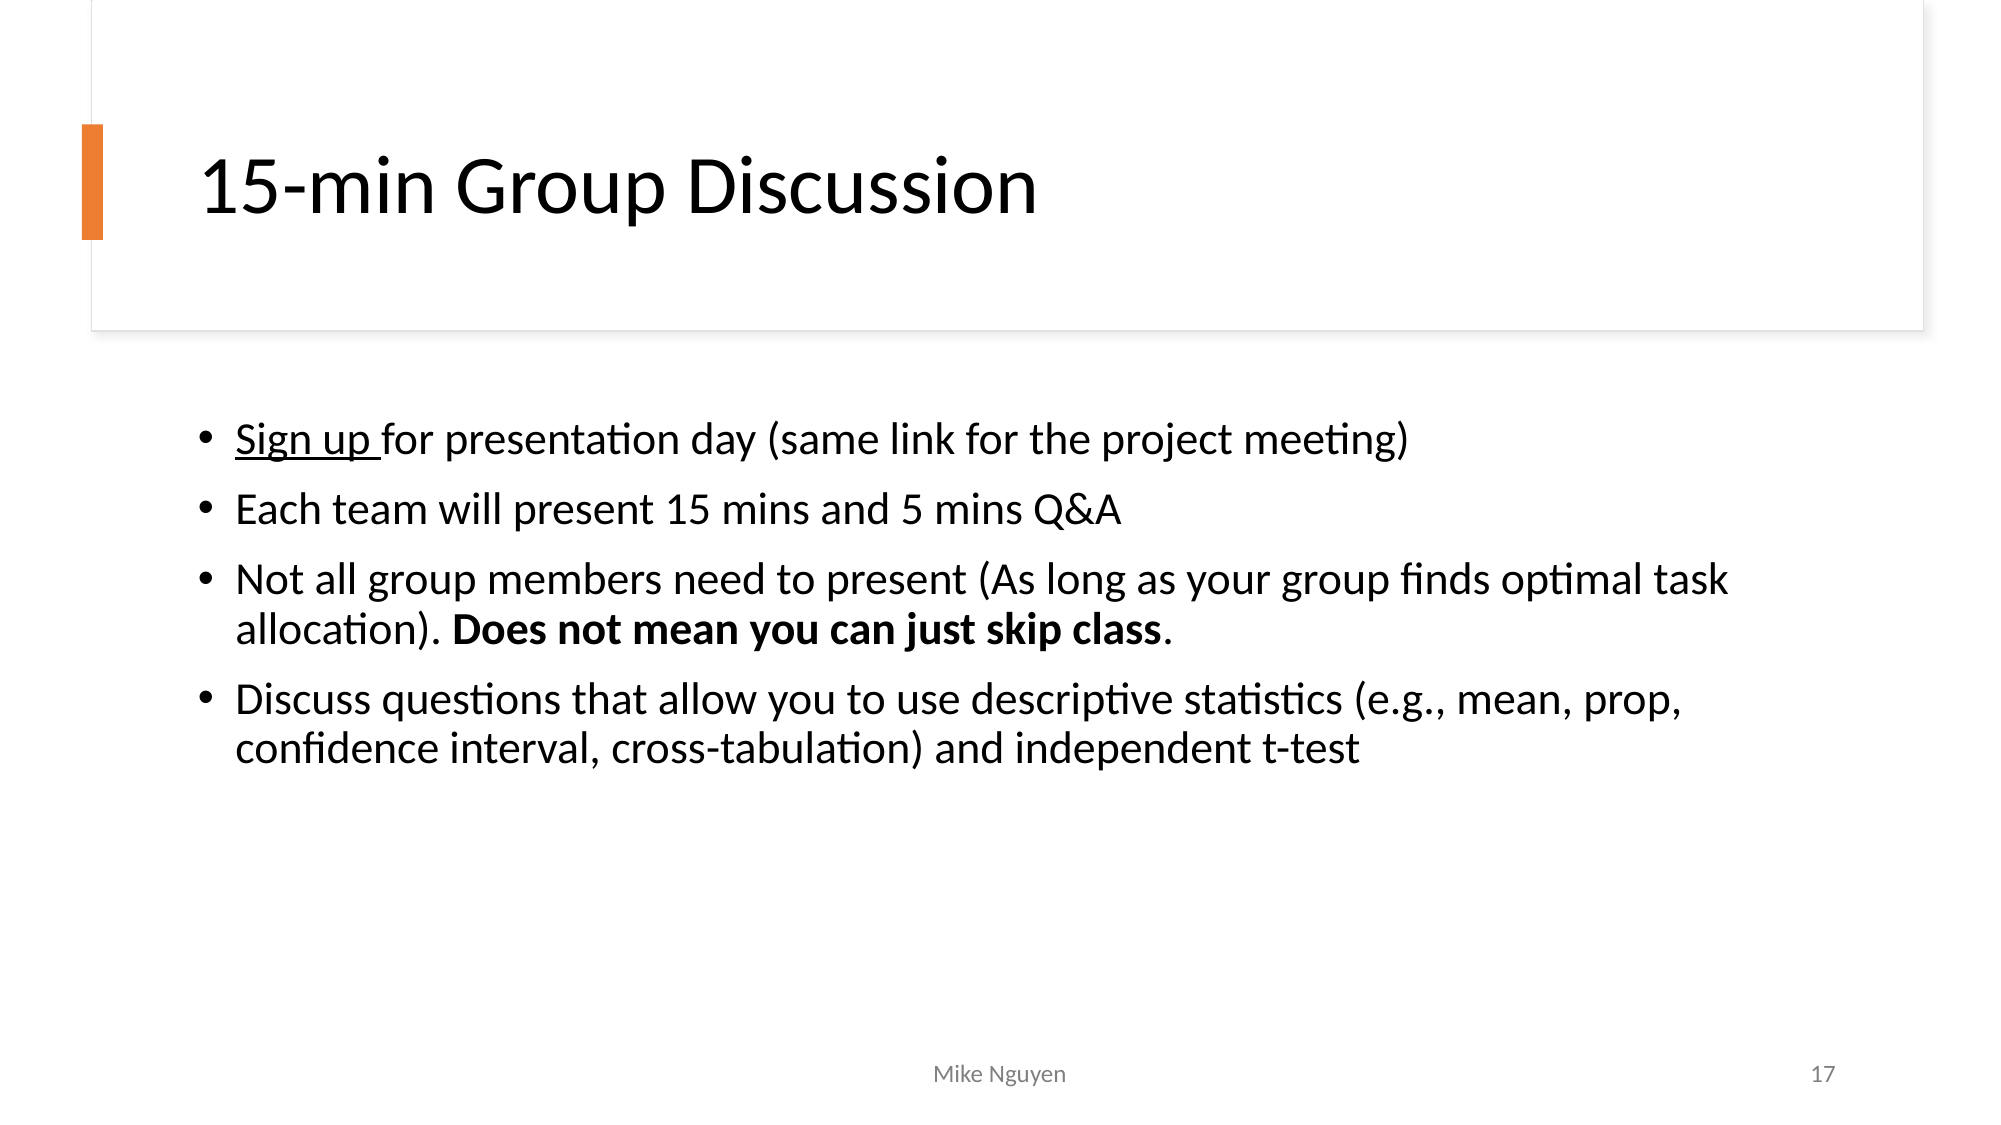

# 15-min Group Discussion

Sign up for presentation day (same link for the project meeting)
Each team will present 15 mins and 5 mins Q&A
Not all group members need to present (As long as your group finds optimal task allocation). Does not mean you can just skip class.
Discuss questions that allow you to use descriptive statistics (e.g., mean, prop, confidence interval, cross-tabulation) and independent t-test
Mike Nguyen
17